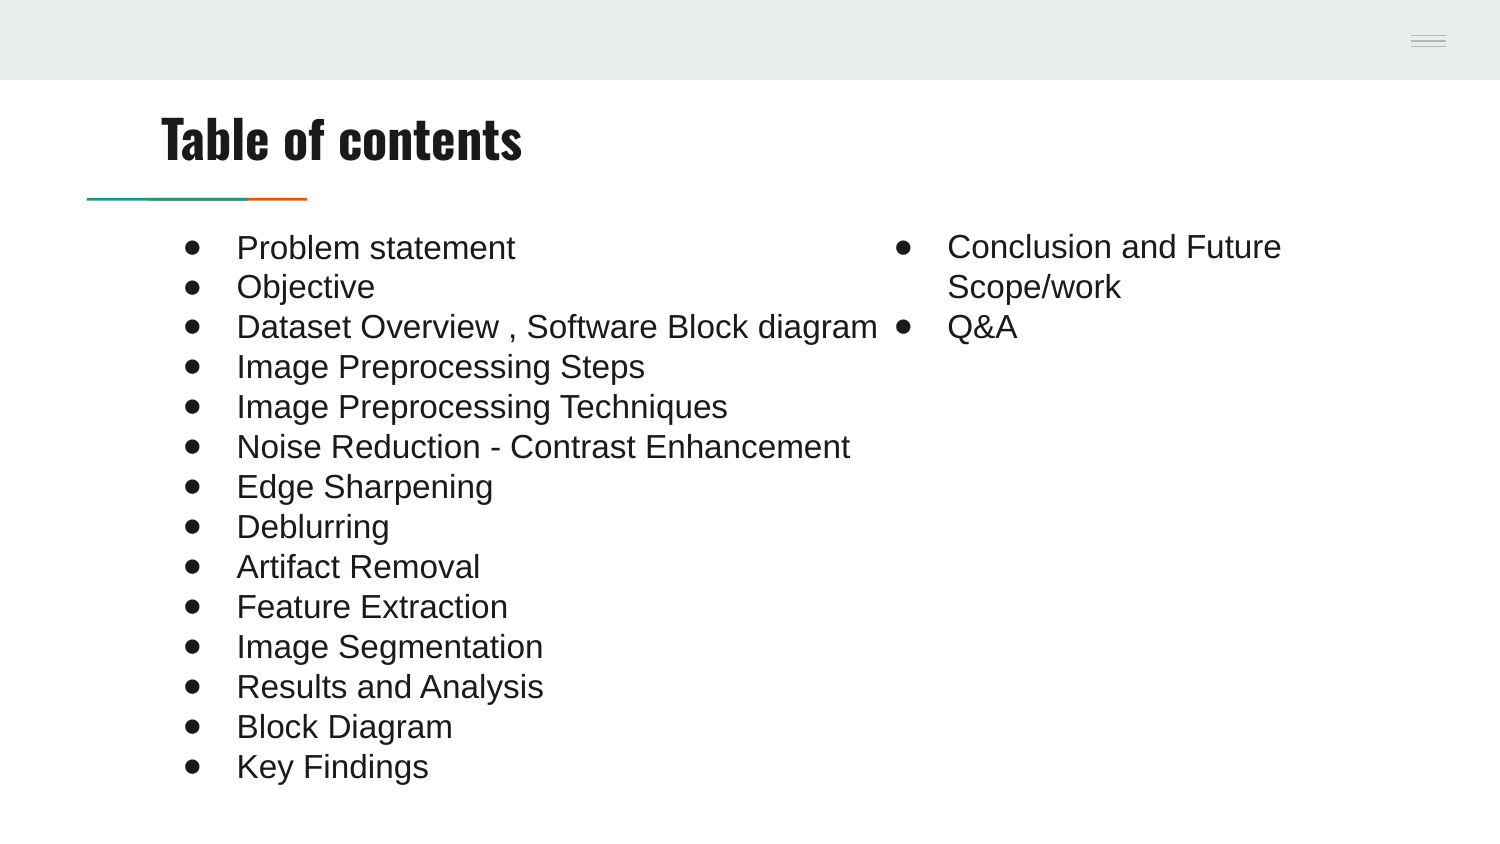

# Table of contents
Problem statement
Objective
Dataset Overview , Software Block diagram
Image Preprocessing Steps
Image Preprocessing Techniques
Noise Reduction - Contrast Enhancement
Edge Sharpening
Deblurring
Artifact Removal
Feature Extraction
Image Segmentation
Results and Analysis
Block Diagram
Key Findings
Conclusion and Future Scope/work
Q&A